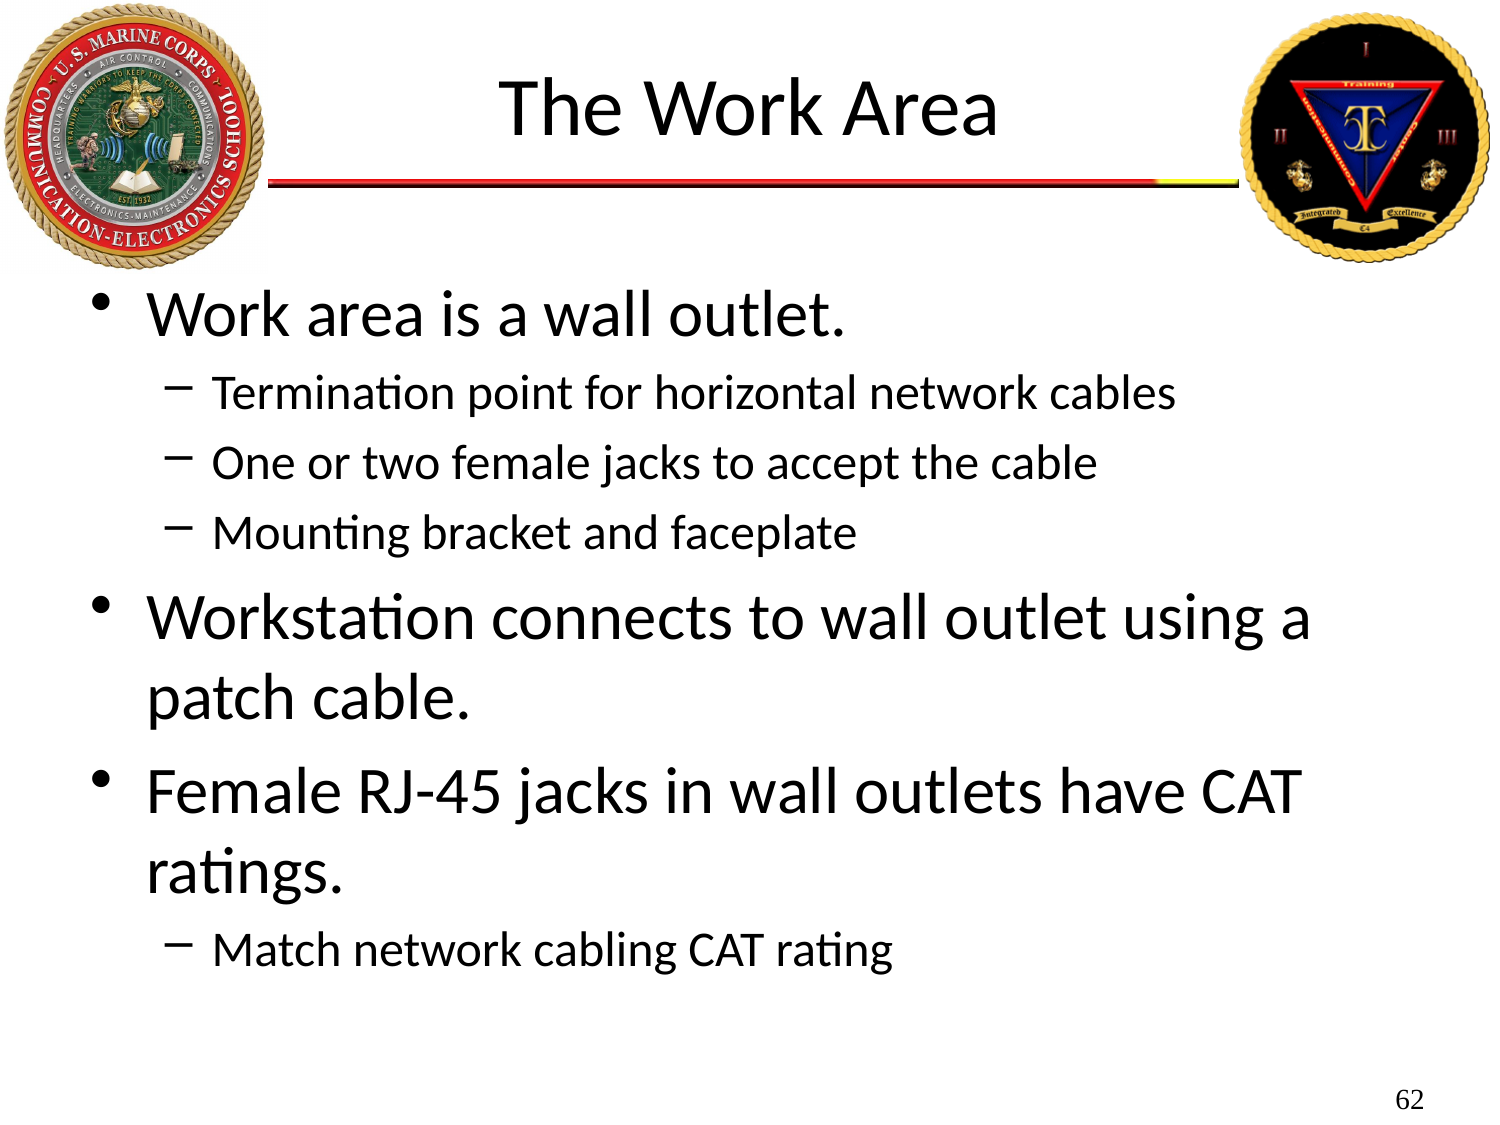

# The Work Area
Work area is a wall outlet.
Termination point for horizontal network cables
One or two female jacks to accept the cable
Mounting bracket and faceplate
Workstation connects to wall outlet using a patch cable.
Female RJ-45 jacks in wall outlets have CAT ratings.
Match network cabling CAT rating